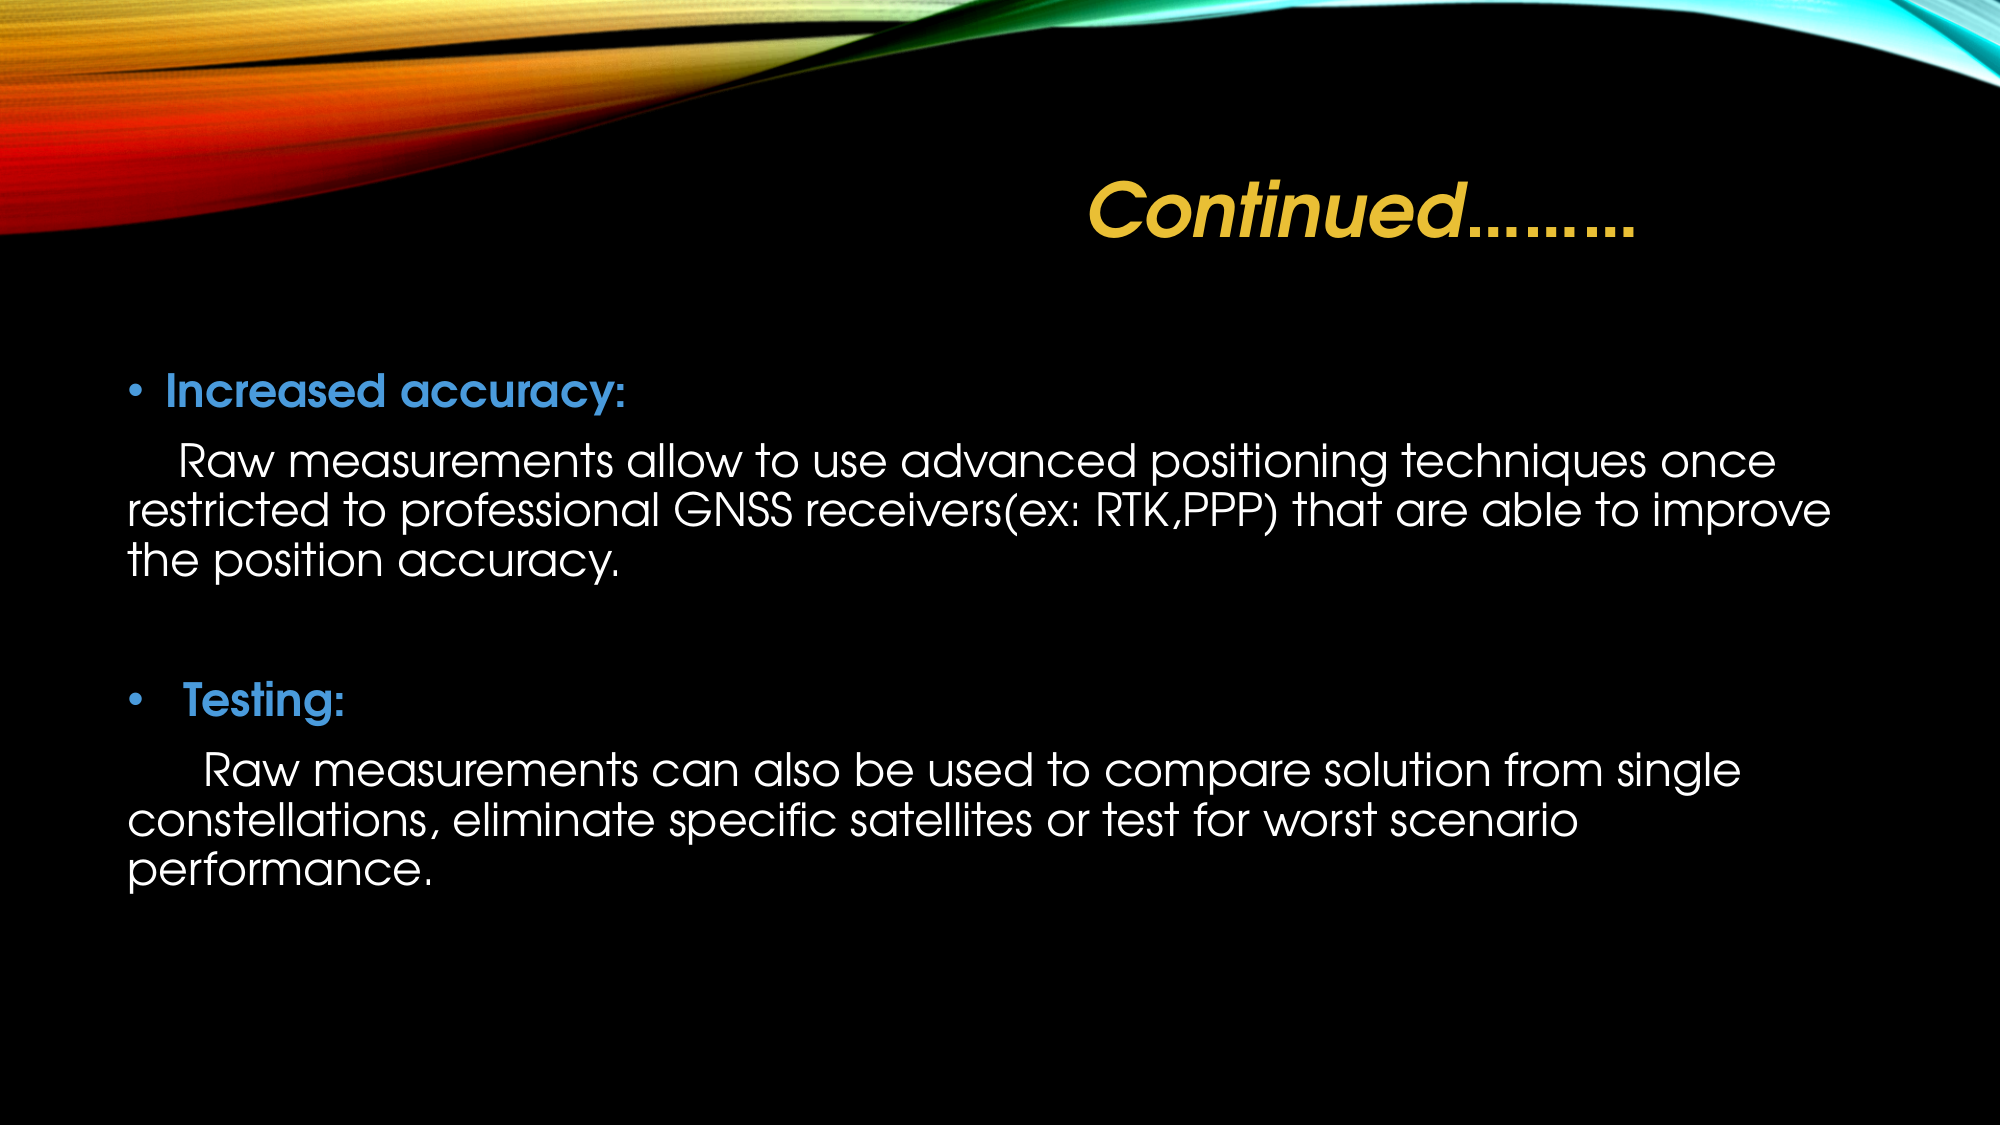

Continued………
Increased accuracy:
    Raw measurements allow to use advanced positioning techniques once restricted to professional GNSS receivers(ex: RTK,PPP) that are able to improve the position accuracy.

Testing:
      Raw measurements can also be used to compare solution from single constellations, eliminate specific satellites or test for worst scenario performance.